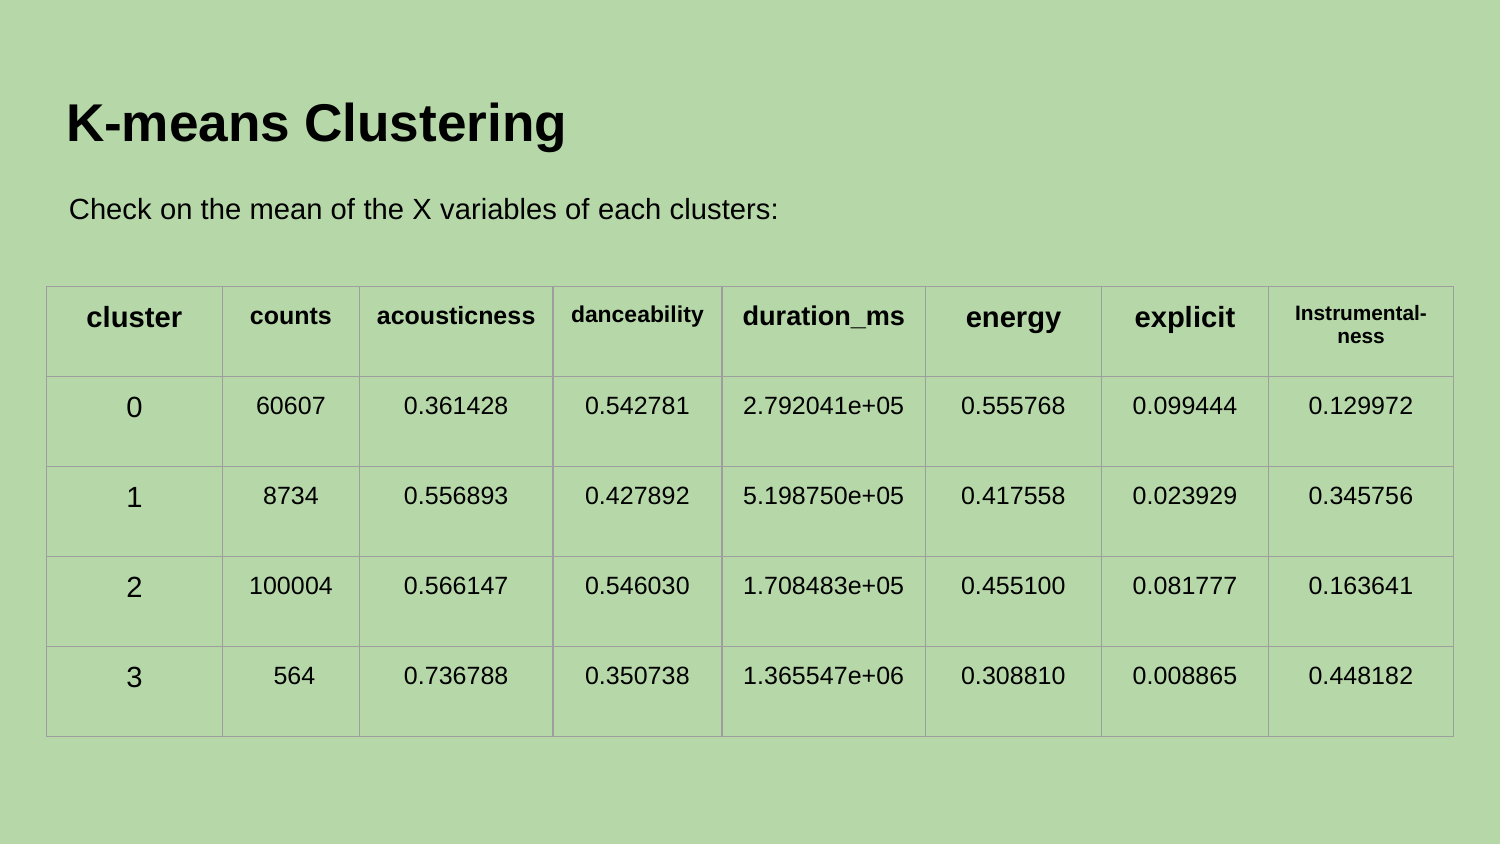

# K-means Clustering
Check on the mean of the X variables of each clusters:
| cluster | counts | acousticness | danceability | duration\_ms | energy | explicit | Instrumental- ness |
| --- | --- | --- | --- | --- | --- | --- | --- |
| 0 | 60607 | 0.361428 | 0.542781 | 2.792041e+05 | 0.555768 | 0.099444 | 0.129972 |
| 1 | 8734 | 0.556893 | 0.427892 | 5.198750e+05 | 0.417558 | 0.023929 | 0.345756 |
| 2 | 100004 | 0.566147 | 0.546030 | 1.708483e+05 | 0.455100 | 0.081777 | 0.163641 |
| 3 | 564 | 0.736788 | 0.350738 | 1.365547e+06 | 0.308810 | 0.008865 | 0.448182 |